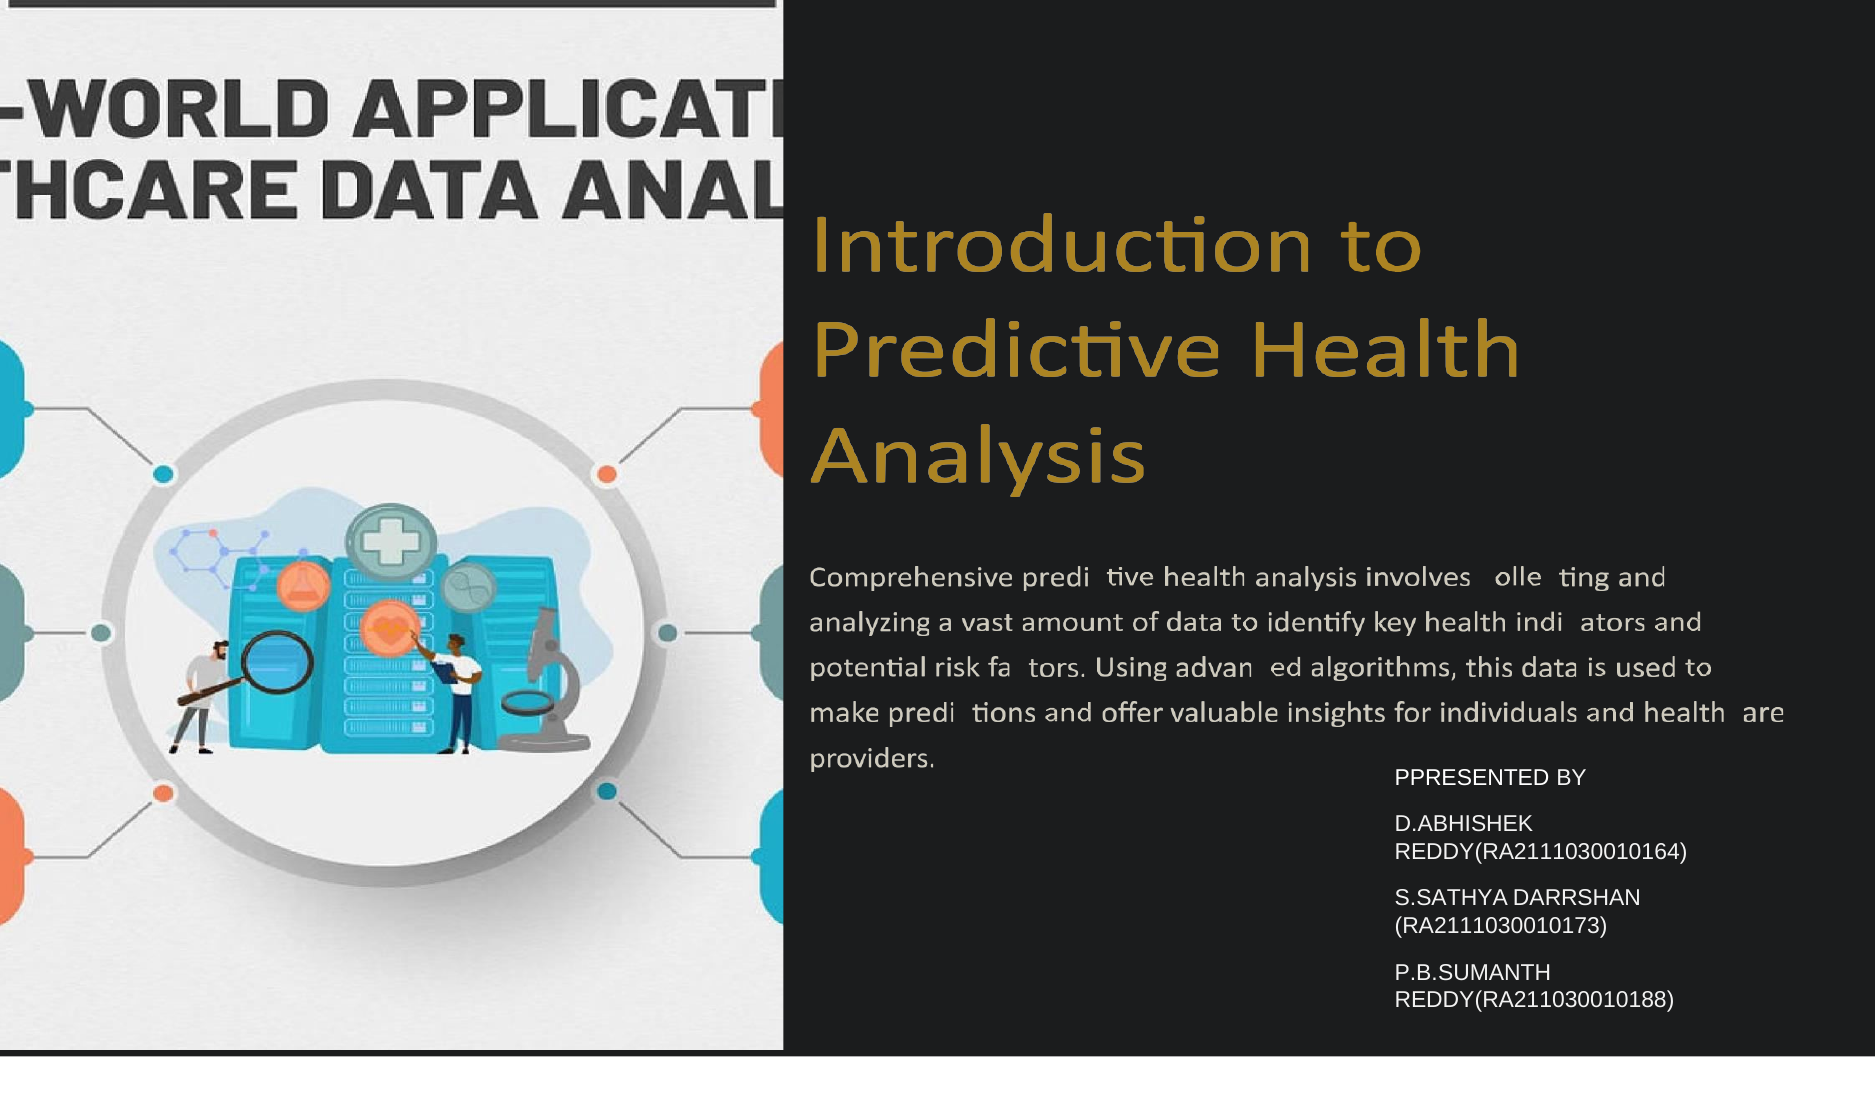

PPRESENTED BY
D.ABHISHEK REDDY(RA2111030010164)
S.SATHYA DARRSHAN (RA2111030010173)
P.B.SUMANTH REDDY(RA211030010188)